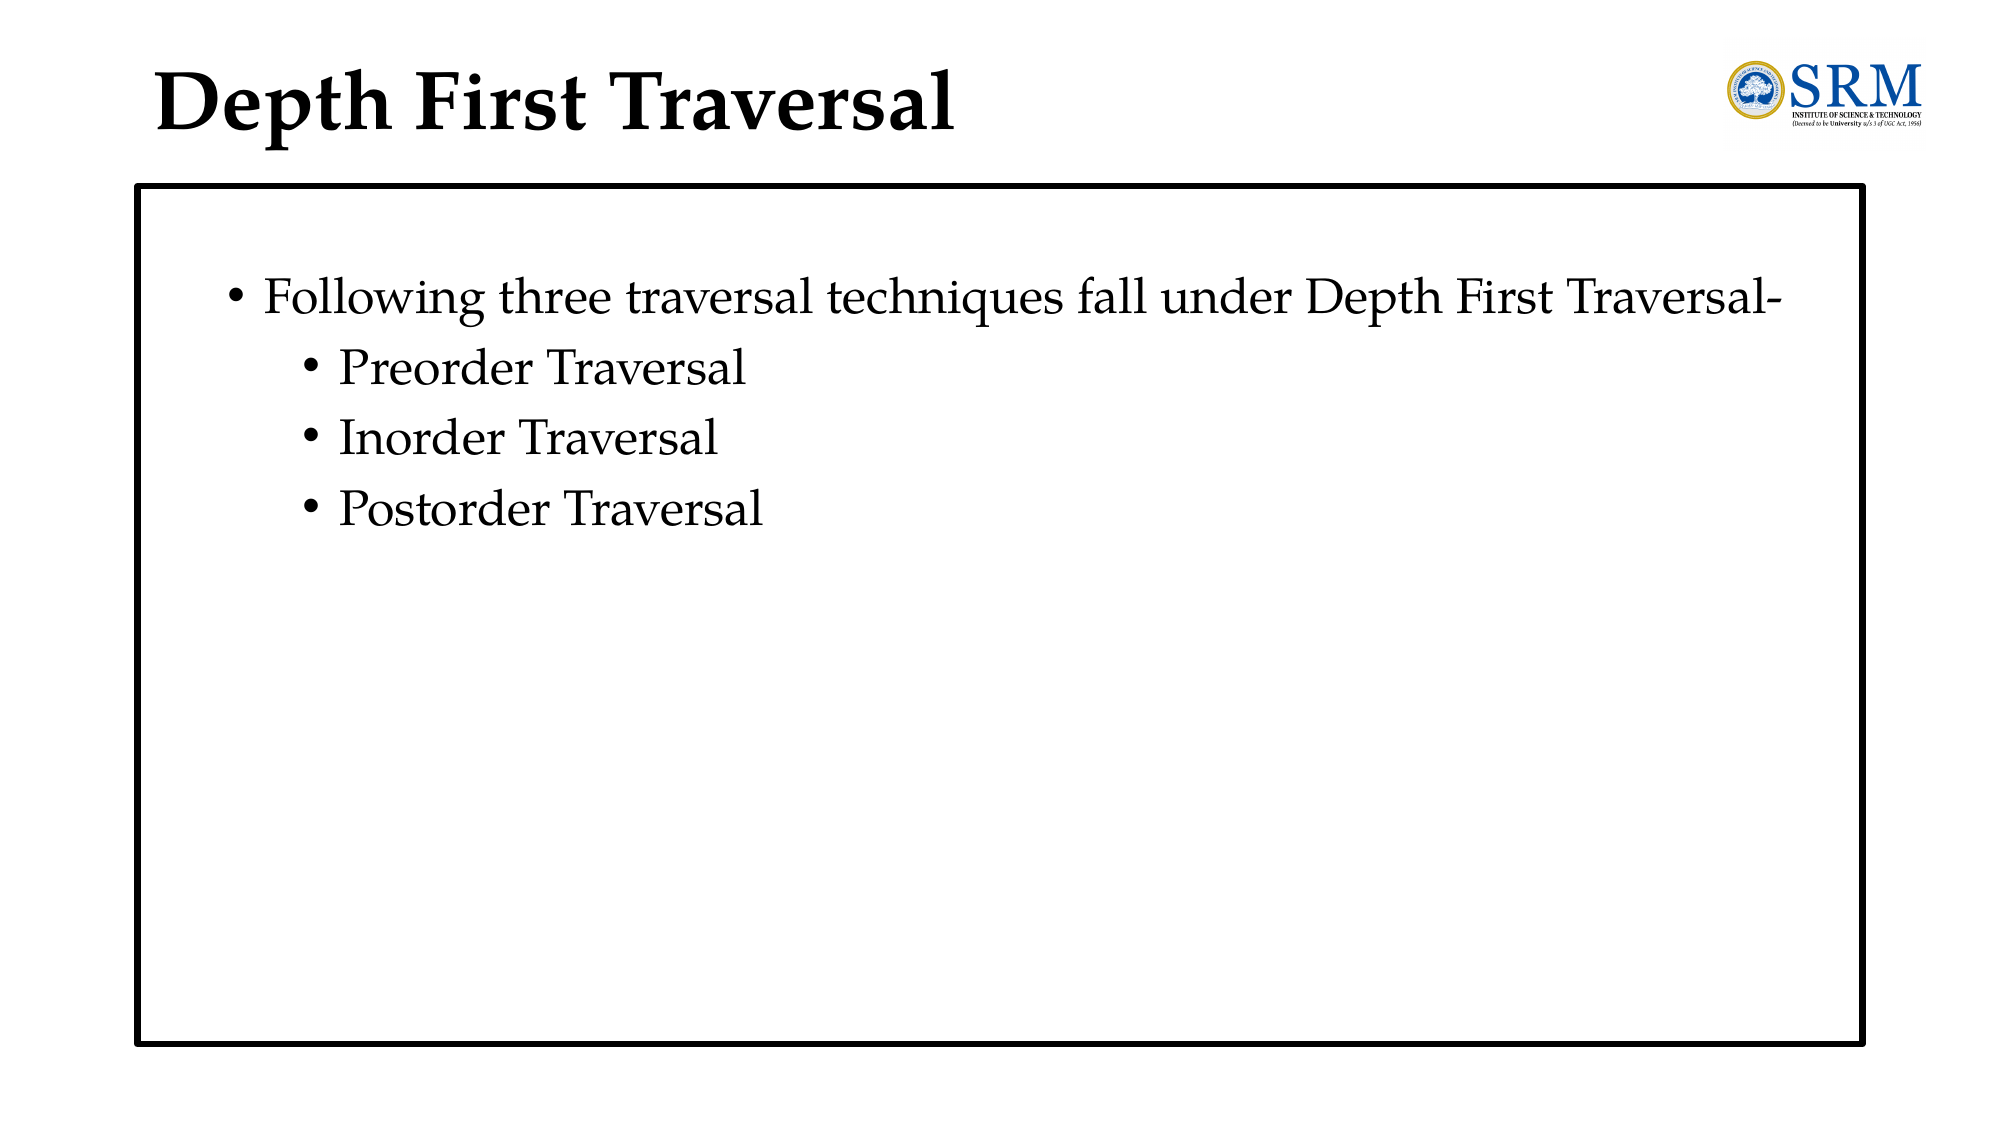

# Depth First Traversal

Following three traversal techniques fall under Depth First Traversal-
Preorder Traversal
Inorder Traversal
Postorder Traversal